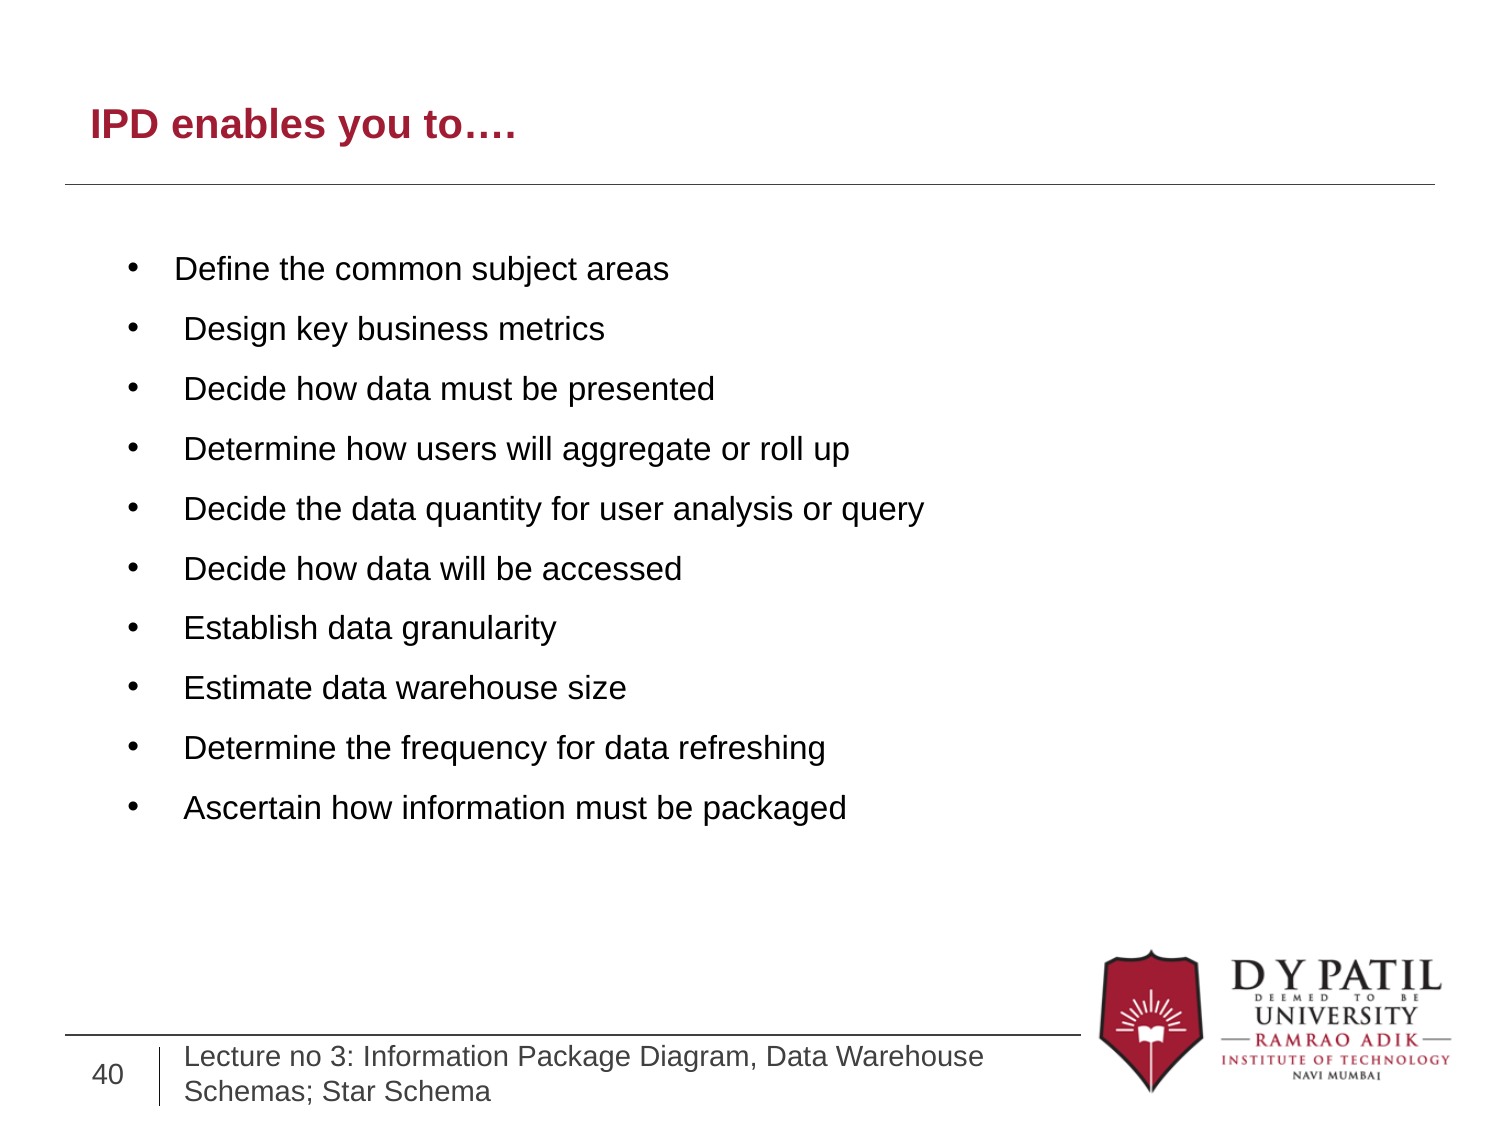

# IPD enables you to….
Define the common subject areas
 Design key business metrics
 Decide how data must be presented
 Determine how users will aggregate or roll up
 Decide the data quantity for user analysis or query
 Decide how data will be accessed
 Establish data granularity
 Estimate data warehouse size
 Determine the frequency for data refreshing
 Ascertain how information must be packaged
40

Lecture no 3: Information Package Diagram, Data Warehouse  Schemas; Star Schema